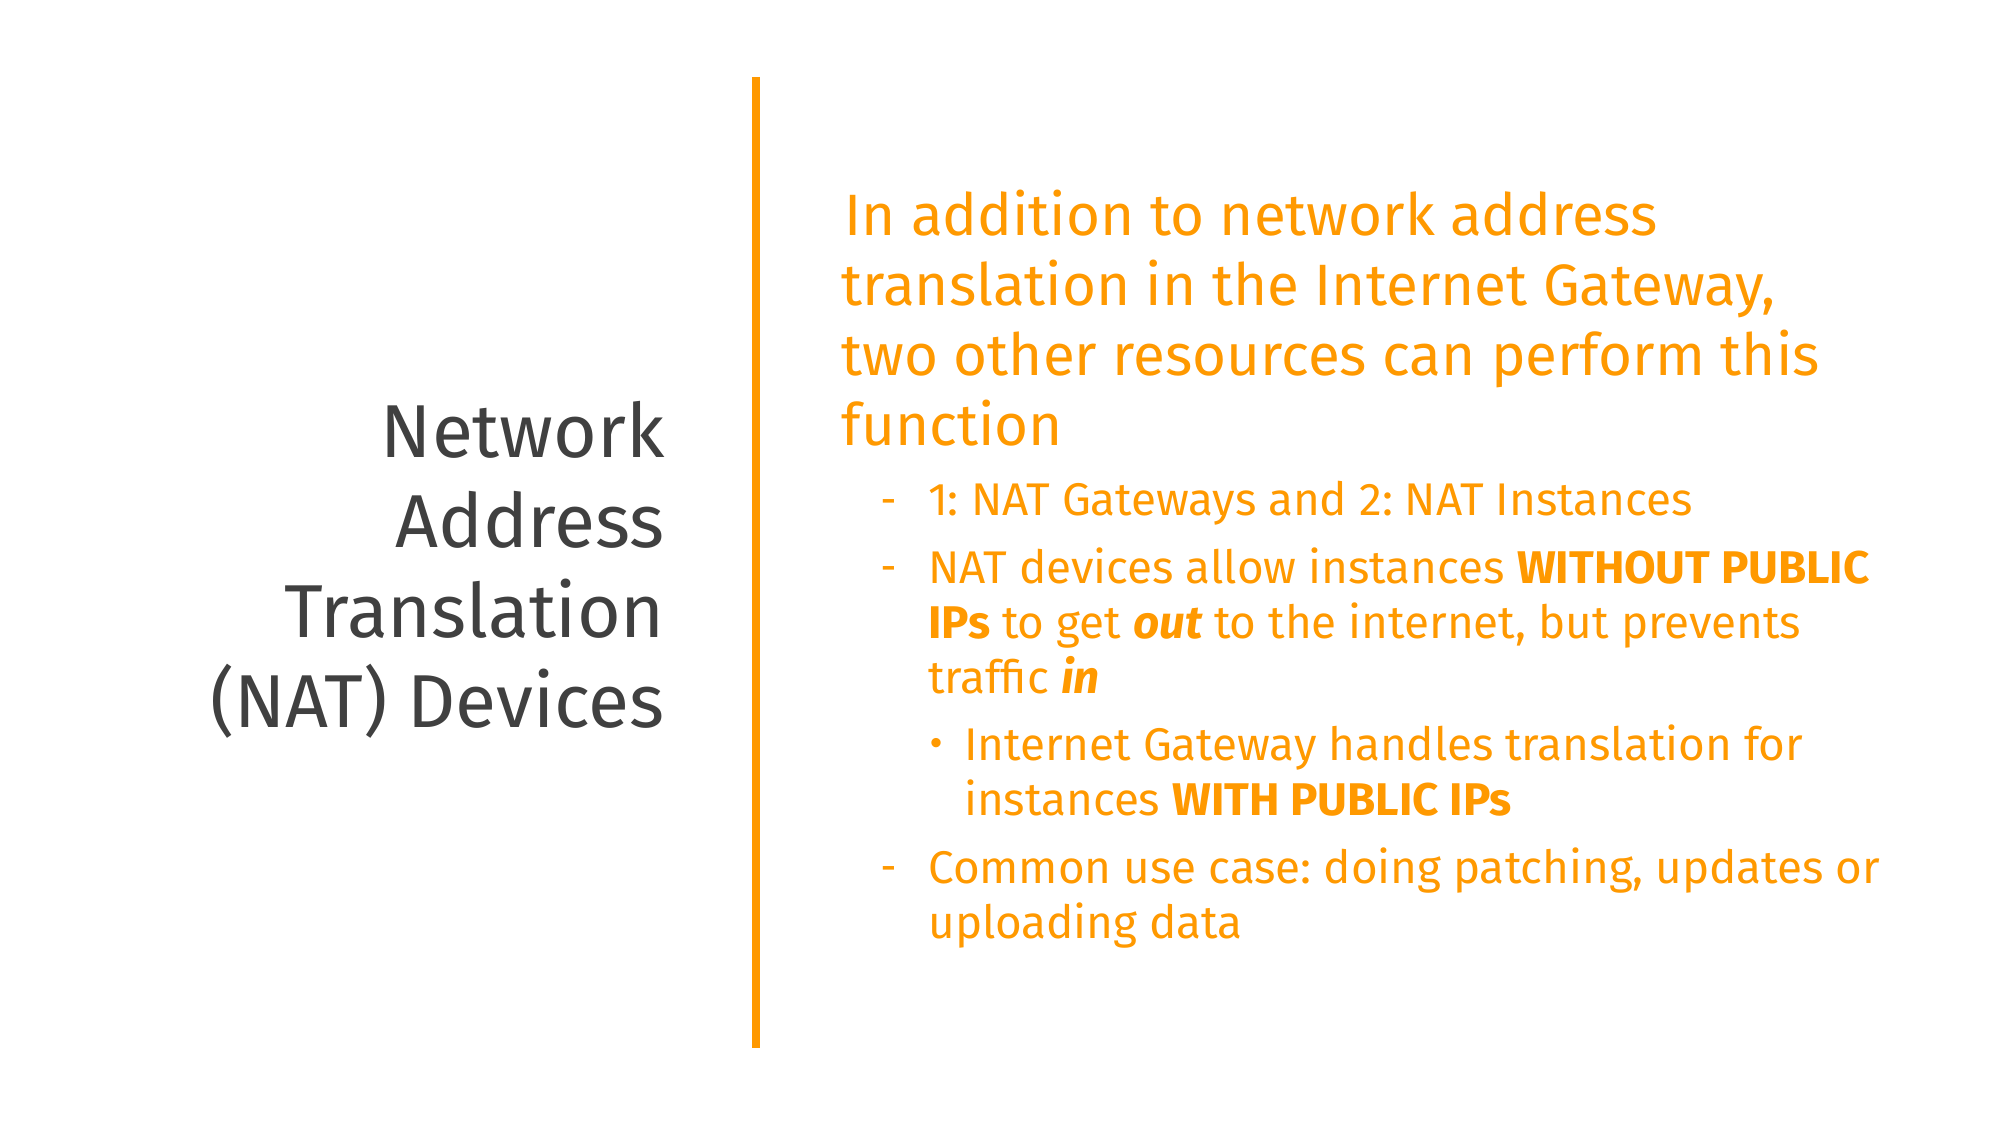

Network Address Translation (NAT) Devices
In addition to network address translation in the Internet Gateway, two other resources can perform this function
1: NAT Gateways and 2: NAT Instances
NAT devices allow instances WITHOUT PUBLIC IPs to get out to the internet, but prevents traffic in
Internet Gateway handles translation for instances WITH PUBLIC IPs
Common use case: doing patching, updates or uploading data